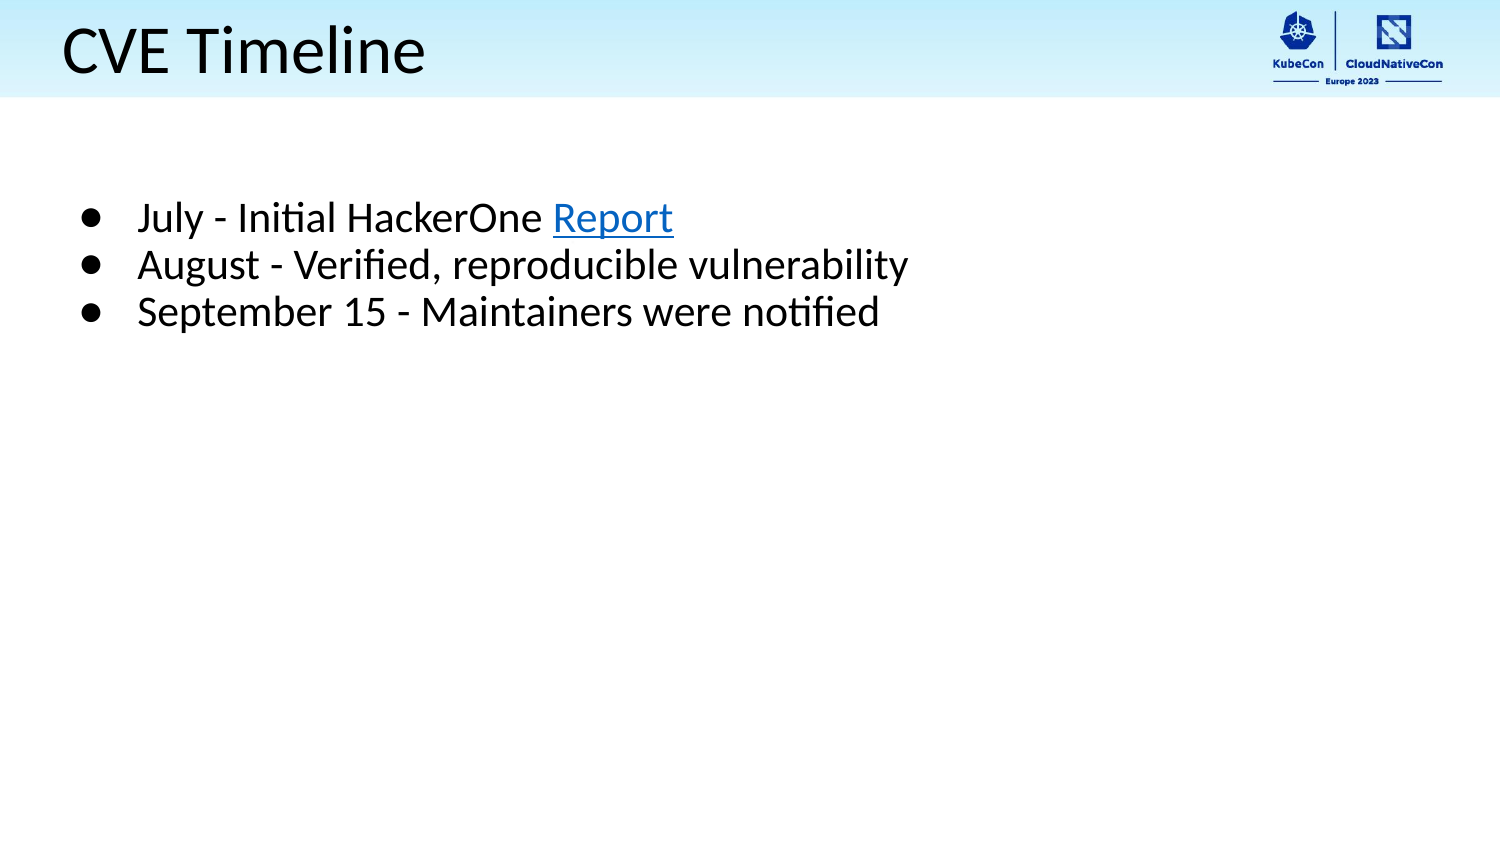

CVE Timeline
July - Initial HackerOne Report
August - Verified, reproducible vulnerability
September 15 - Maintainers were notified